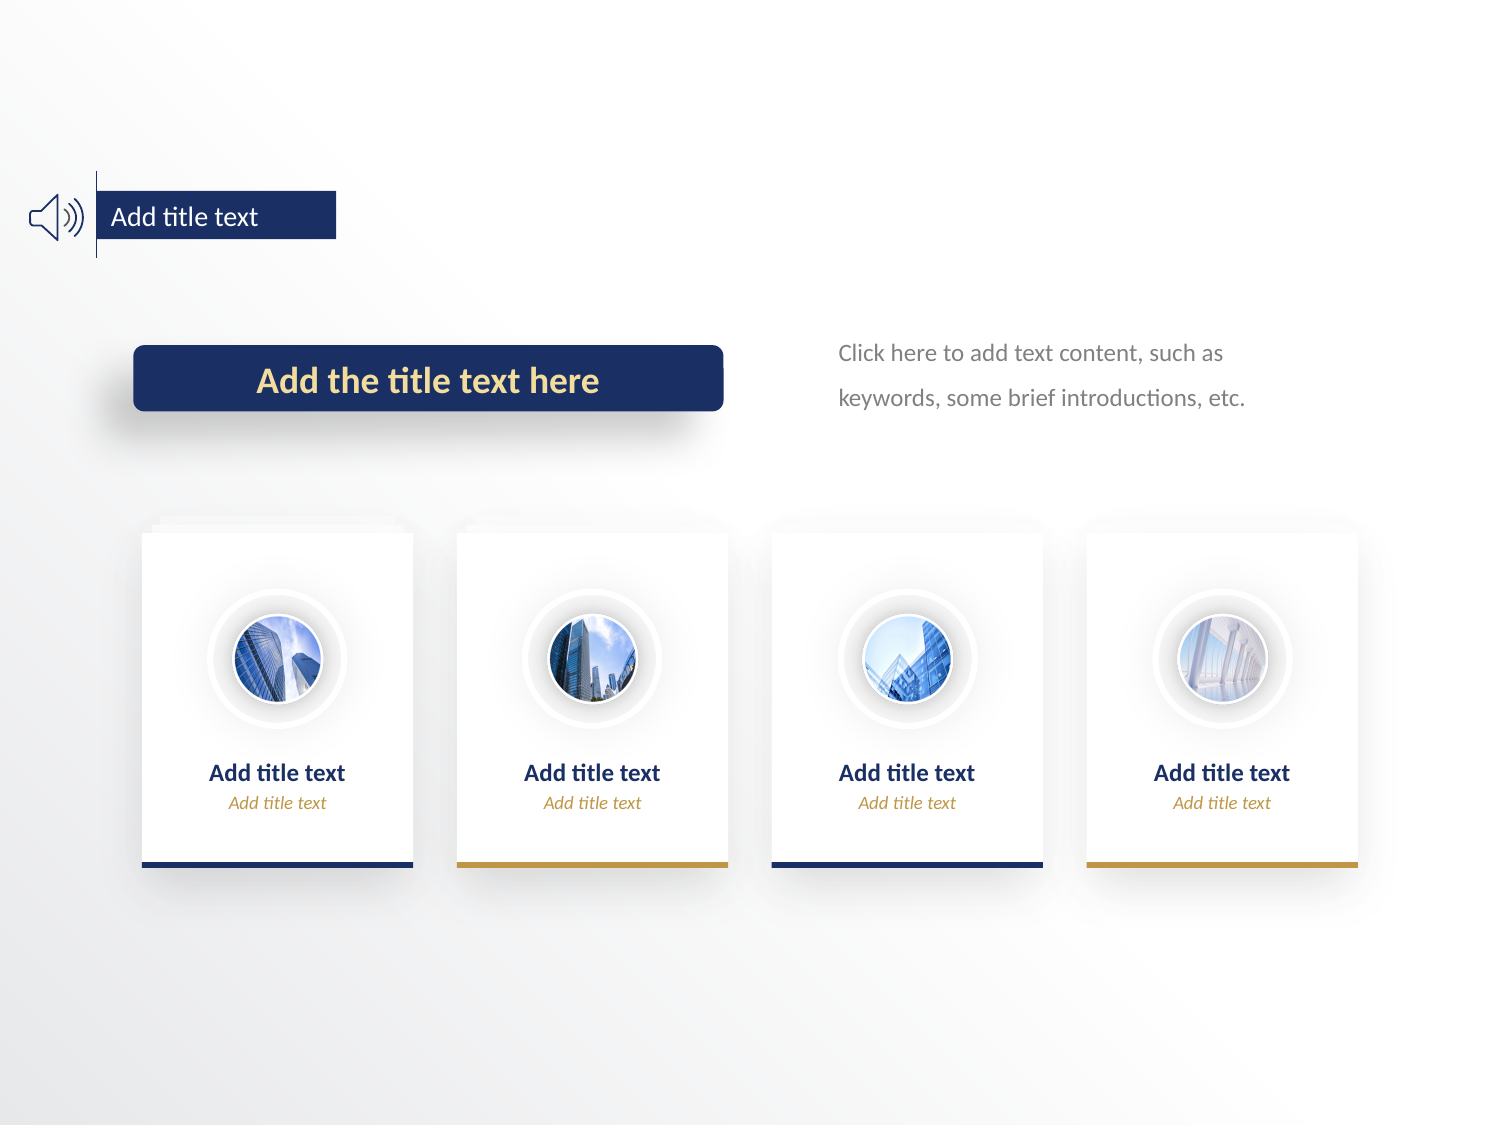

Add title text

Click here to add text content, such as keywords, some brief introductions, etc.
Add the title text here

Add title text
Add title text
Add title text
Add title text
Add title text
Add title text
Add title text
Add title text